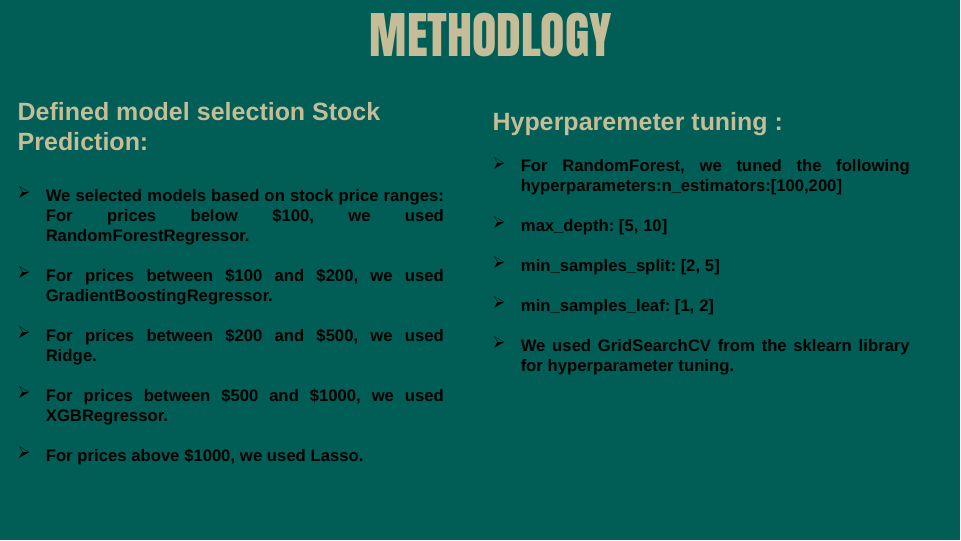

# METHODLOGY
Defined model selection Stock Prediction:

We selected models based on stock price ranges: For prices below $100, we used RandomForestRegressor.

For prices between $100 and $200, we used GradientBoostingRegressor.

For prices between $200 and $500, we used Ridge.

For prices between $500 and $1000, we used XGBRegressor.

For prices above $1000, we used Lasso.
Hyperparemeter tuning :

For RandomForest, we tuned the following hyperparameters:n_estimators:[100,200]

max_depth: [5, 10]

min_samples_split: [2, 5]

min_samples_leaf: [1, 2]

We used GridSearchCV from the sklearn library for hyperparameter tuning.